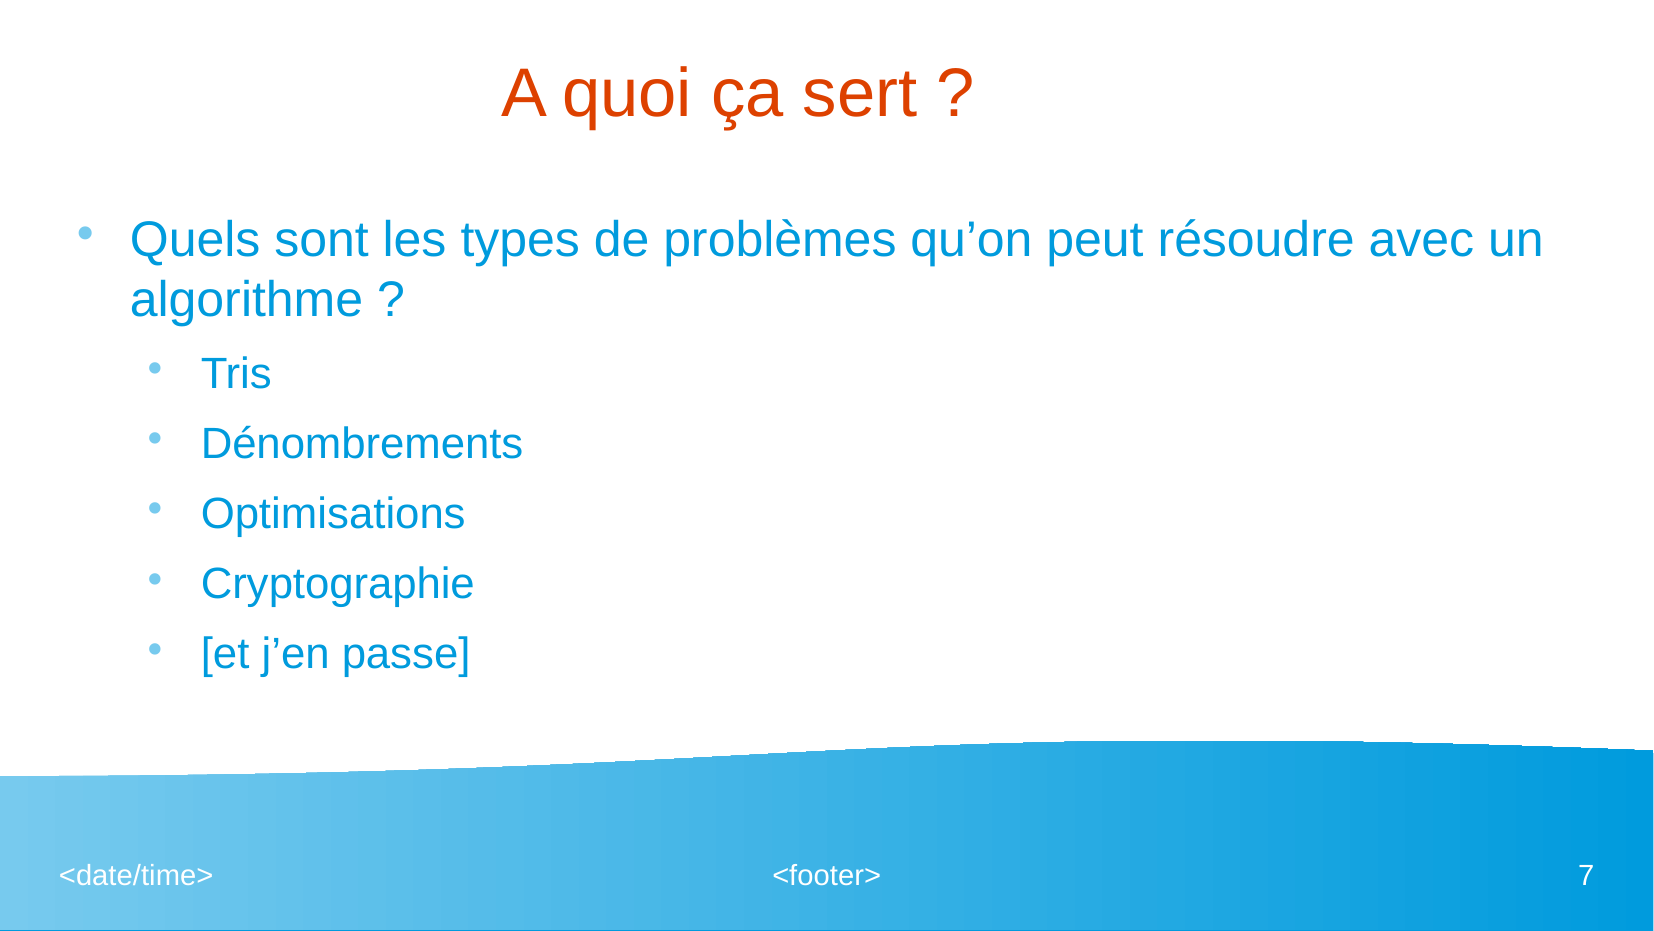

# A quoi ça sert ?
Quels sont les types de problèmes qu’on peut résoudre avec un algorithme ?
Tris
Dénombrements
Optimisations
Cryptographie
[et j’en passe]